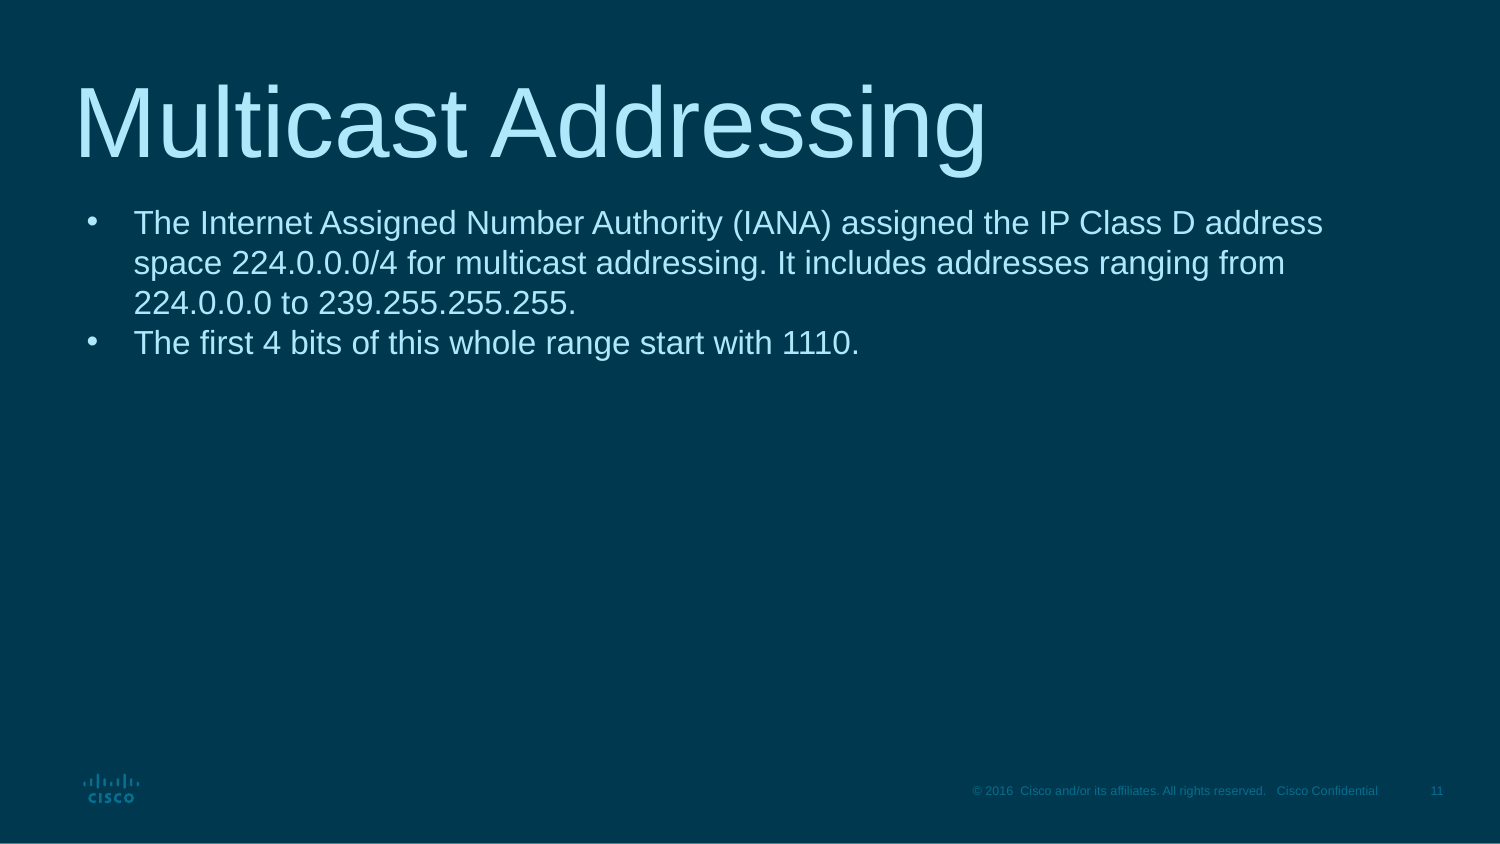

# Multicast Addressing
The Internet Assigned Number Authority (IANA) assigned the IP Class D address space 224.0.0.0/4 for multicast addressing. It includes addresses ranging from 224.0.0.0 to 239.255.255.255.
The first 4 bits of this whole range start with 1110.